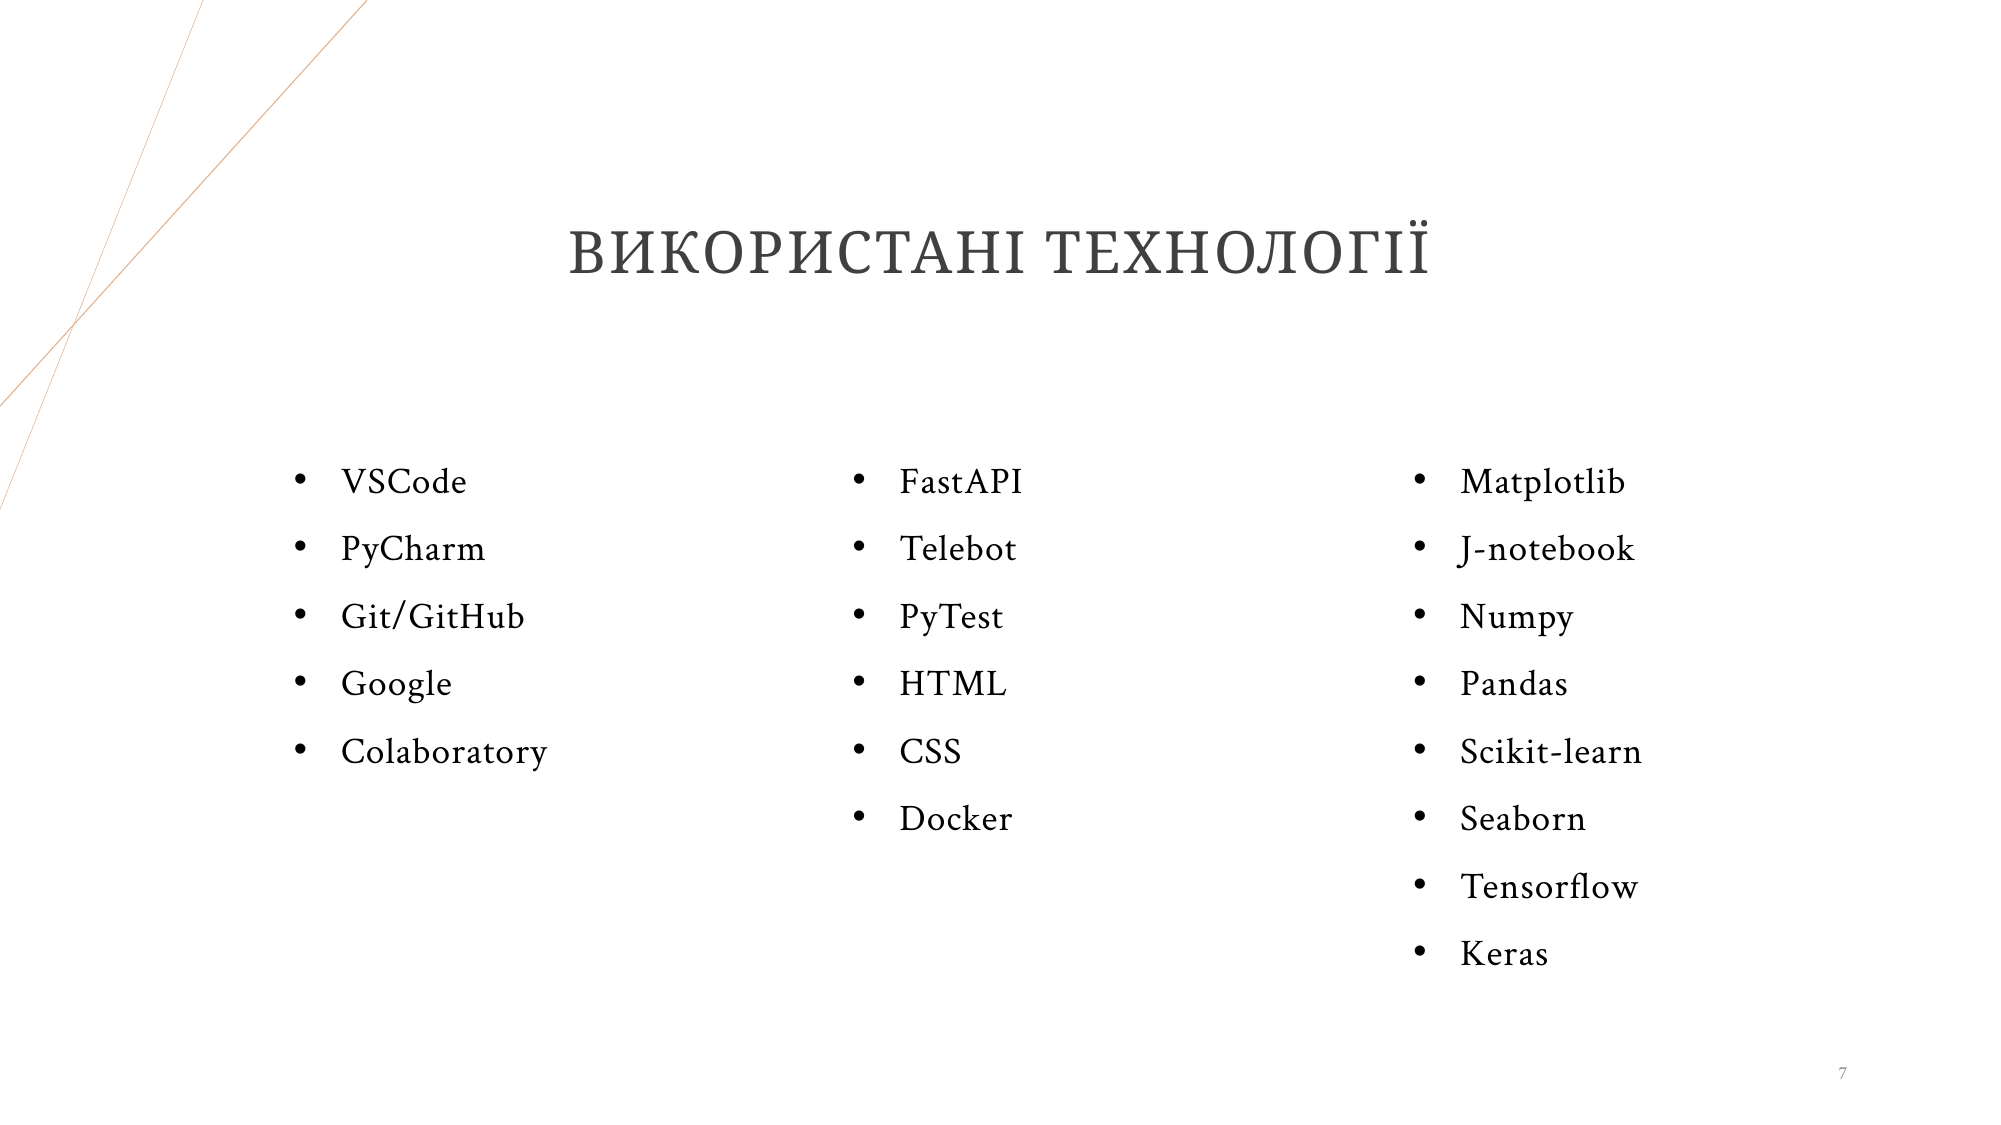

# Використані технології
VSCode
PyCharm
Git/GitHub
Google
Colaboratory

FastAPI
Telebot
PyTest
HTML
CSS
Docker
Matplotlib
J-notebook
Numpy
Pandas
Scikit-learn
Seaborn
Tensorflow
Keras

7